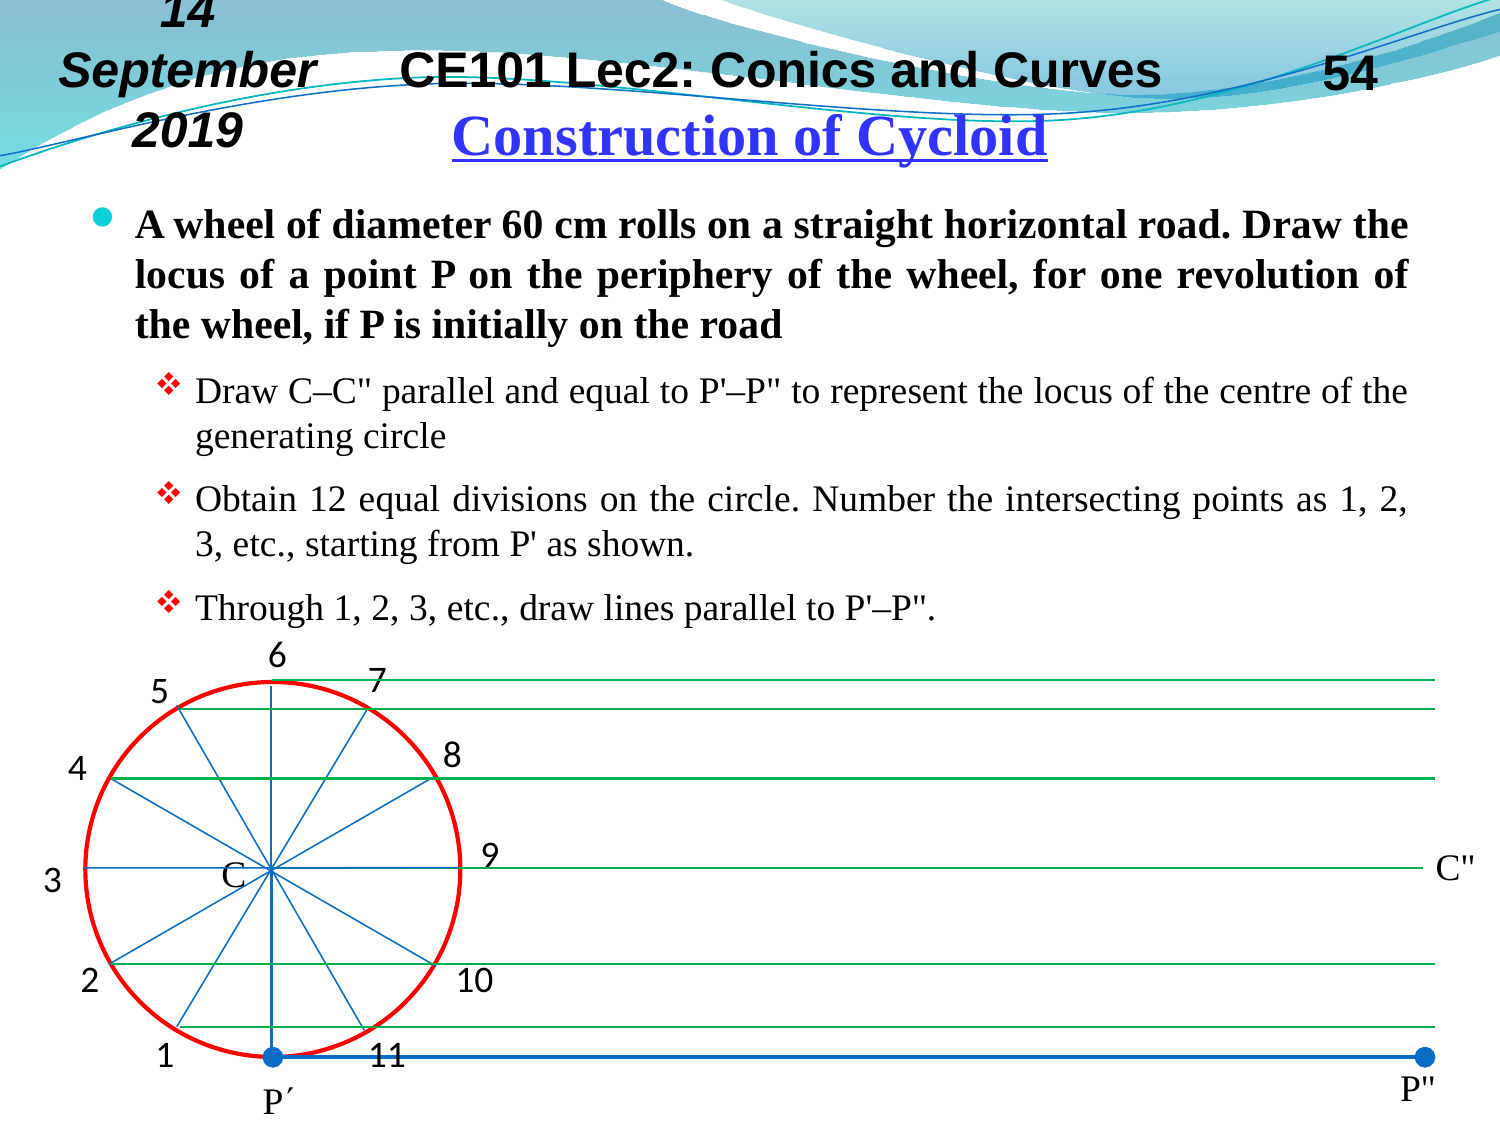

14 September 2019
CE101 Lec2: Conics and Curves
54
# Construction of Cycloid
A wheel of diameter 60 cm rolls on a straight horizontal road. Draw the locus of a point P on the periphery of the wheel, for one revolution of the wheel, if P is initially on the road
Draw C–C" parallel and equal to P'–P" to represent the locus of the centre of the generating circle
Obtain 12 equal divisions on the circle. Number the intersecting points as 1, 2, 3, etc., starting from P' as shown.
Through 1, 2, 3, etc., draw lines parallel to P'–P".
6
7
5

8
4
9
C"
C
3
2
10
1
11
P"
P′